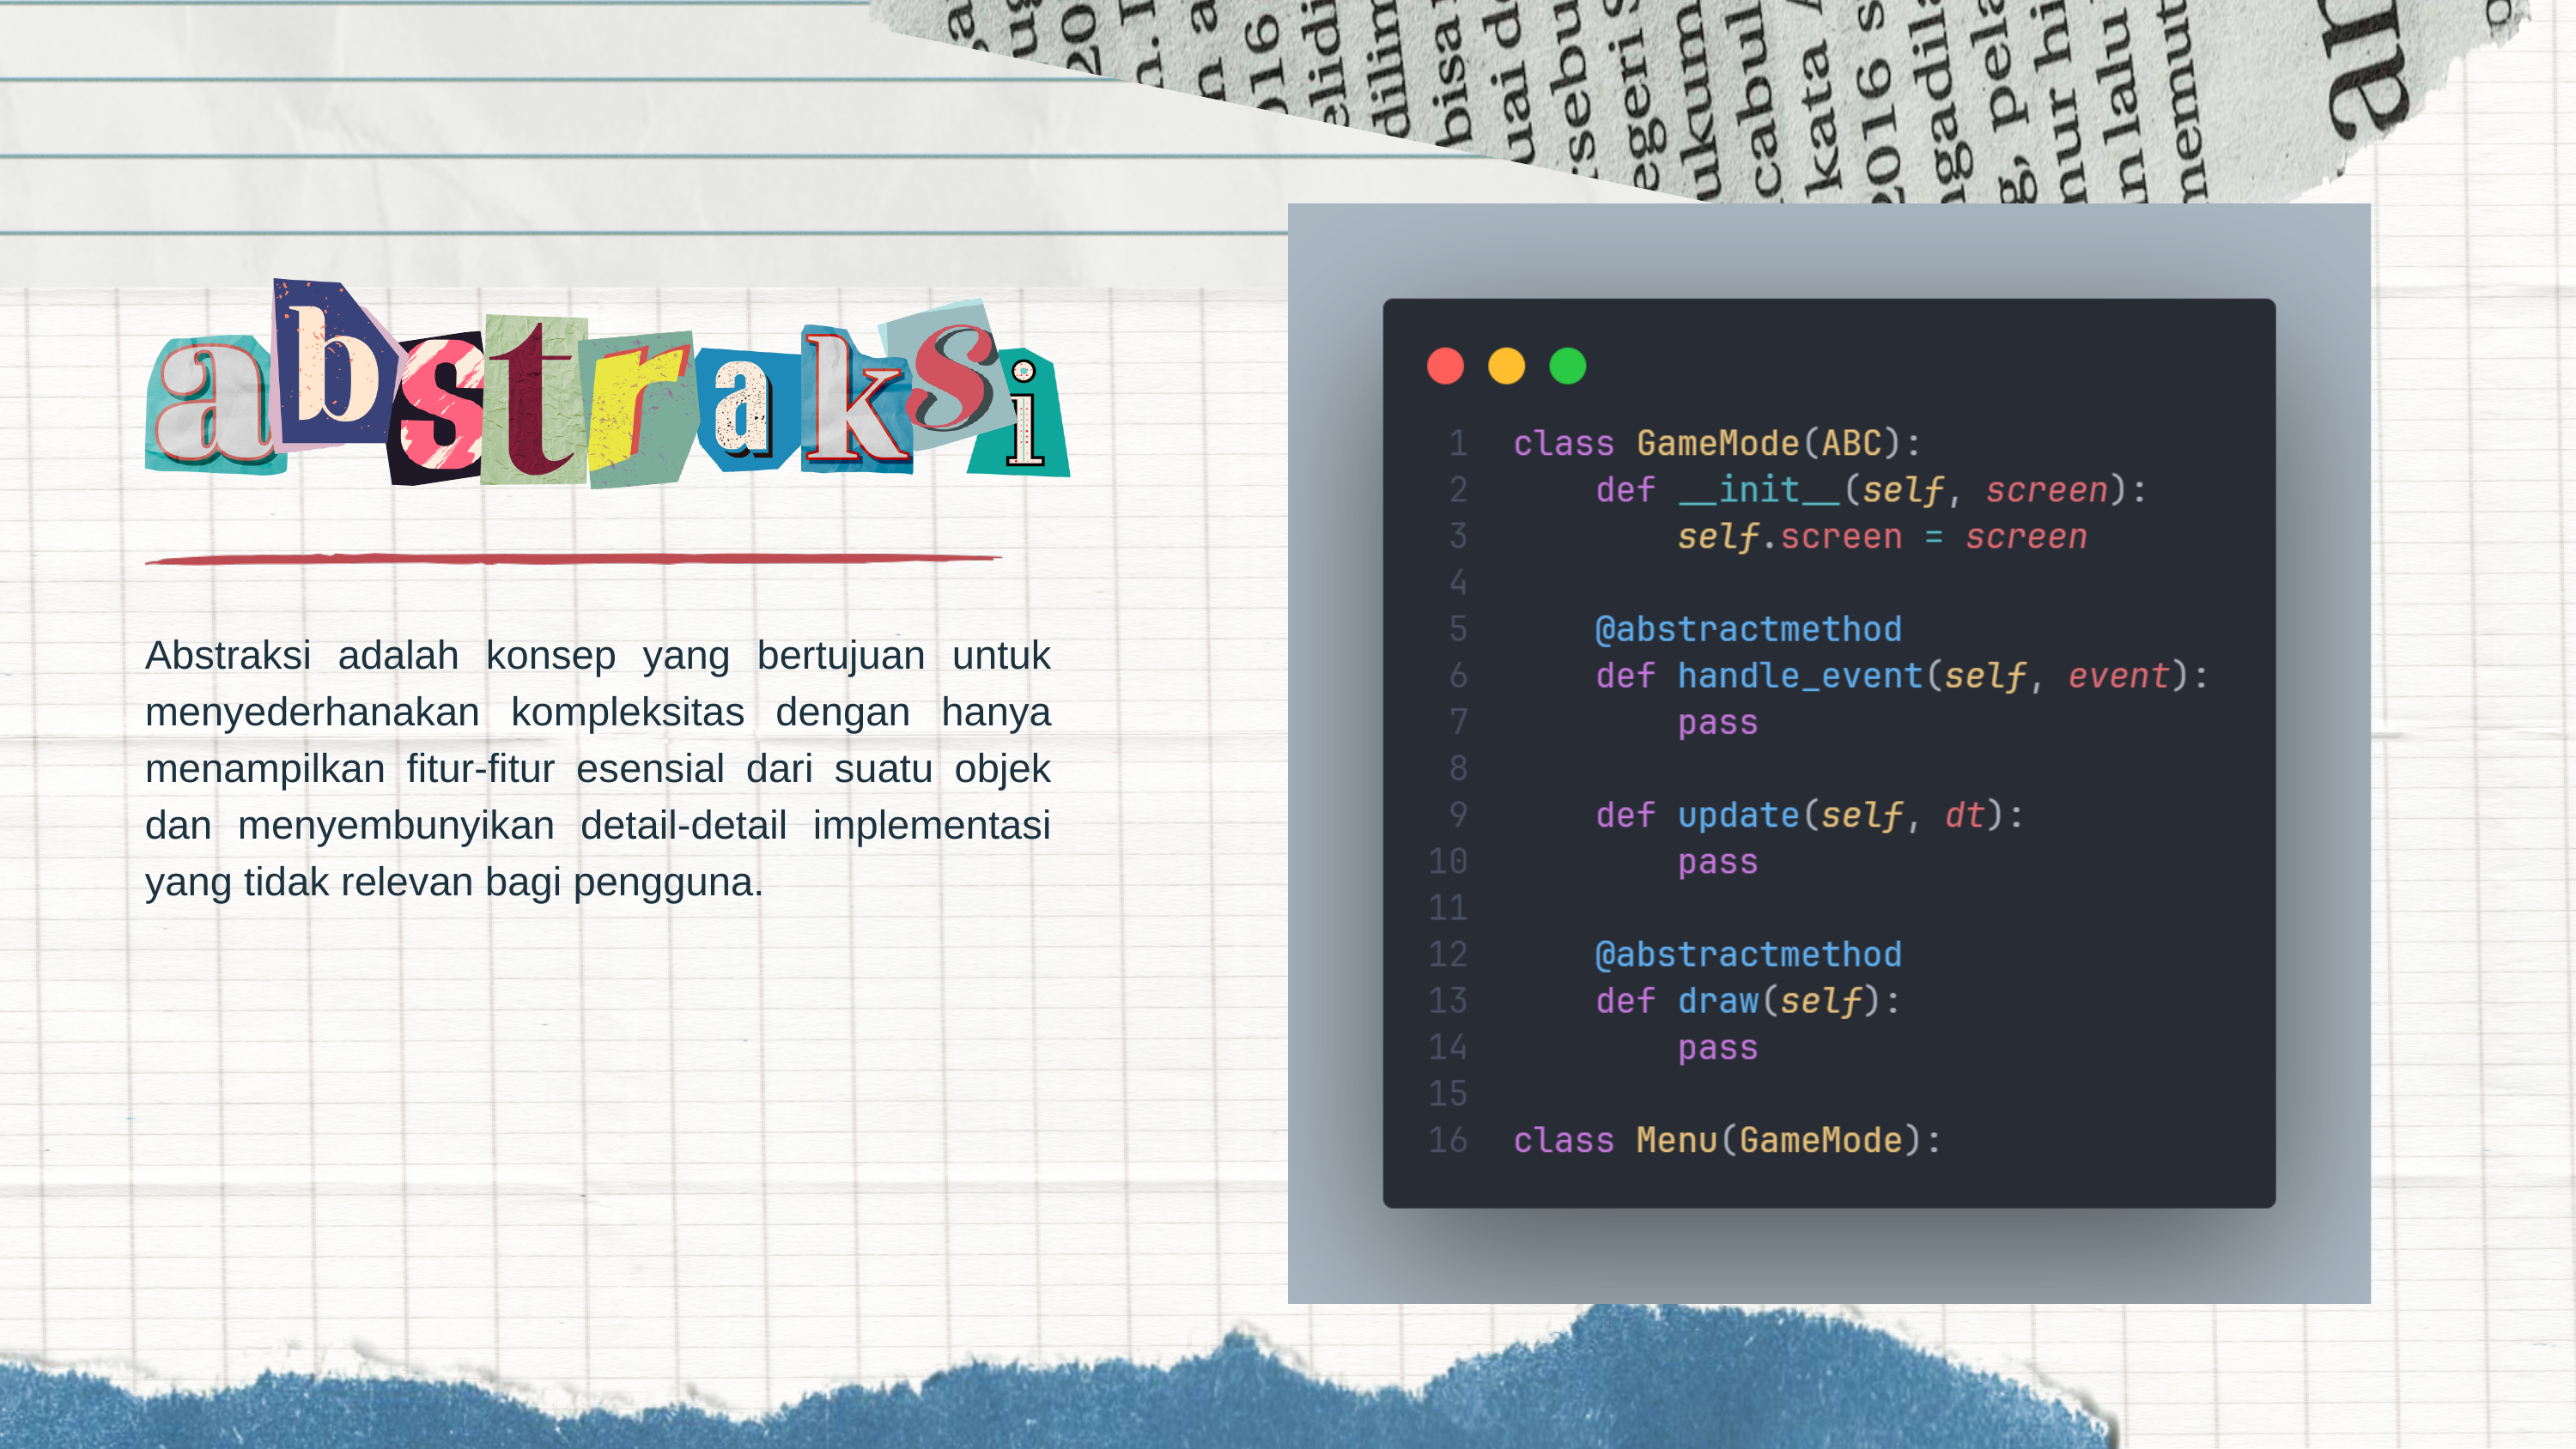

Abstraksi adalah konsep yang bertujuan untuk menyederhanakan kompleksitas dengan hanya menampilkan fitur-fitur esensial dari suatu objek dan menyembunyikan detail-detail implementasi yang tidak relevan bagi pengguna.